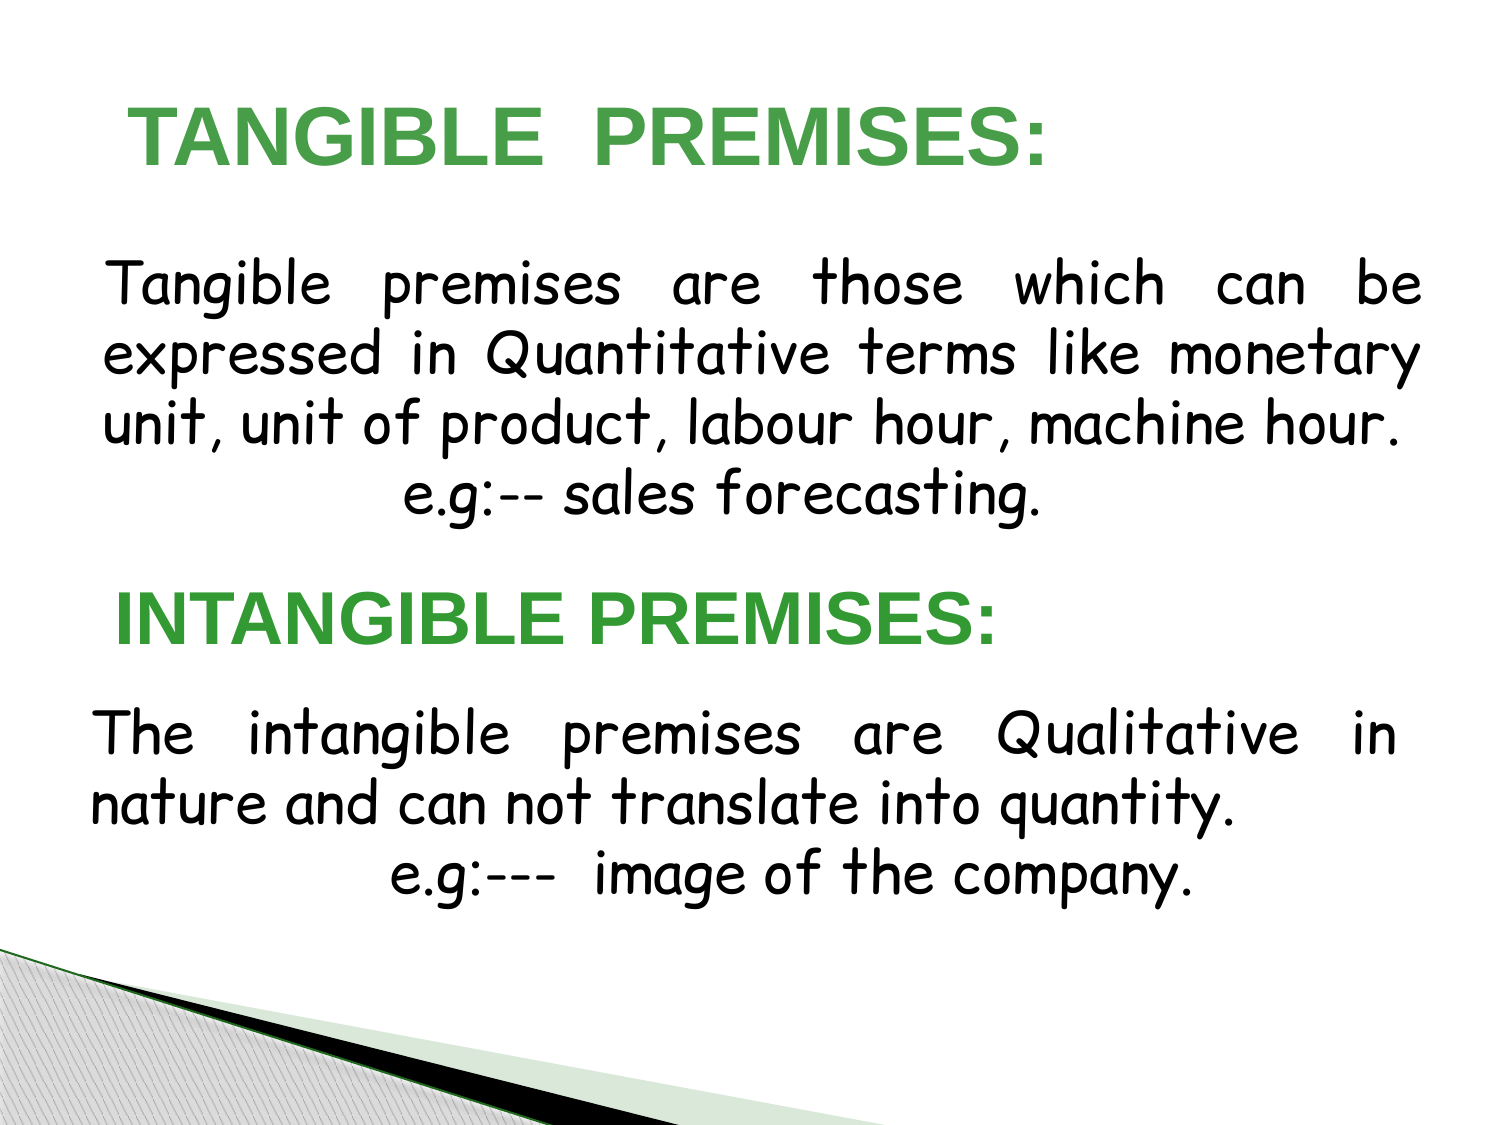

TANGIBLE  PREMISES:
Tangible premises are those which can be expressed in Quantitative terms like monetary unit, unit of product, labour hour, machine hour.
		e.g:-- sales forecasting.
INTANGIBLE PREMISES:
The intangible premises are Qualitative in nature and can not translate into quantity.
		e.g:---  image of the company.